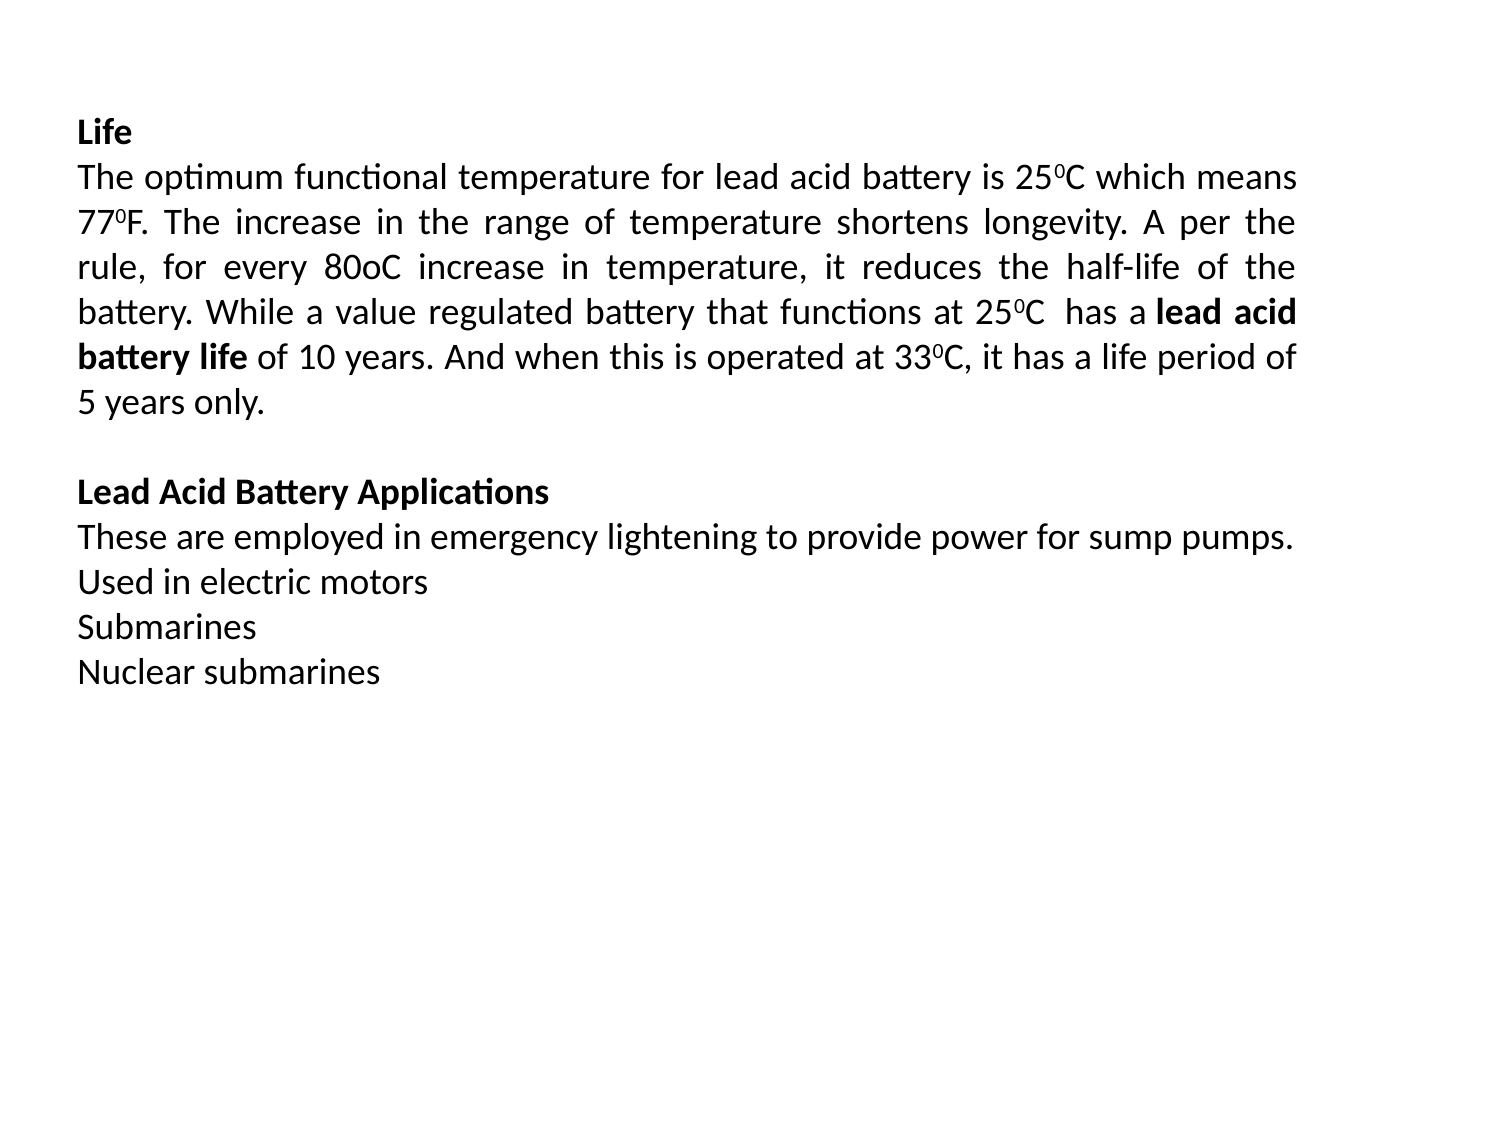

Life
The optimum functional temperature for lead acid battery is 250C which means 770F. The increase in the range of temperature shortens longevity. A per the rule, for every 80oC increase in temperature, it reduces the half-life of the battery. While a value regulated battery that functions at 250C  has a lead acid battery life of 10 years. And when this is operated at 330C, it has a life period of 5 years only.

Lead Acid Battery Applications
These are employed in emergency lightening to provide power for sump pumps.
Used in electric motors
Submarines
Nuclear submarines